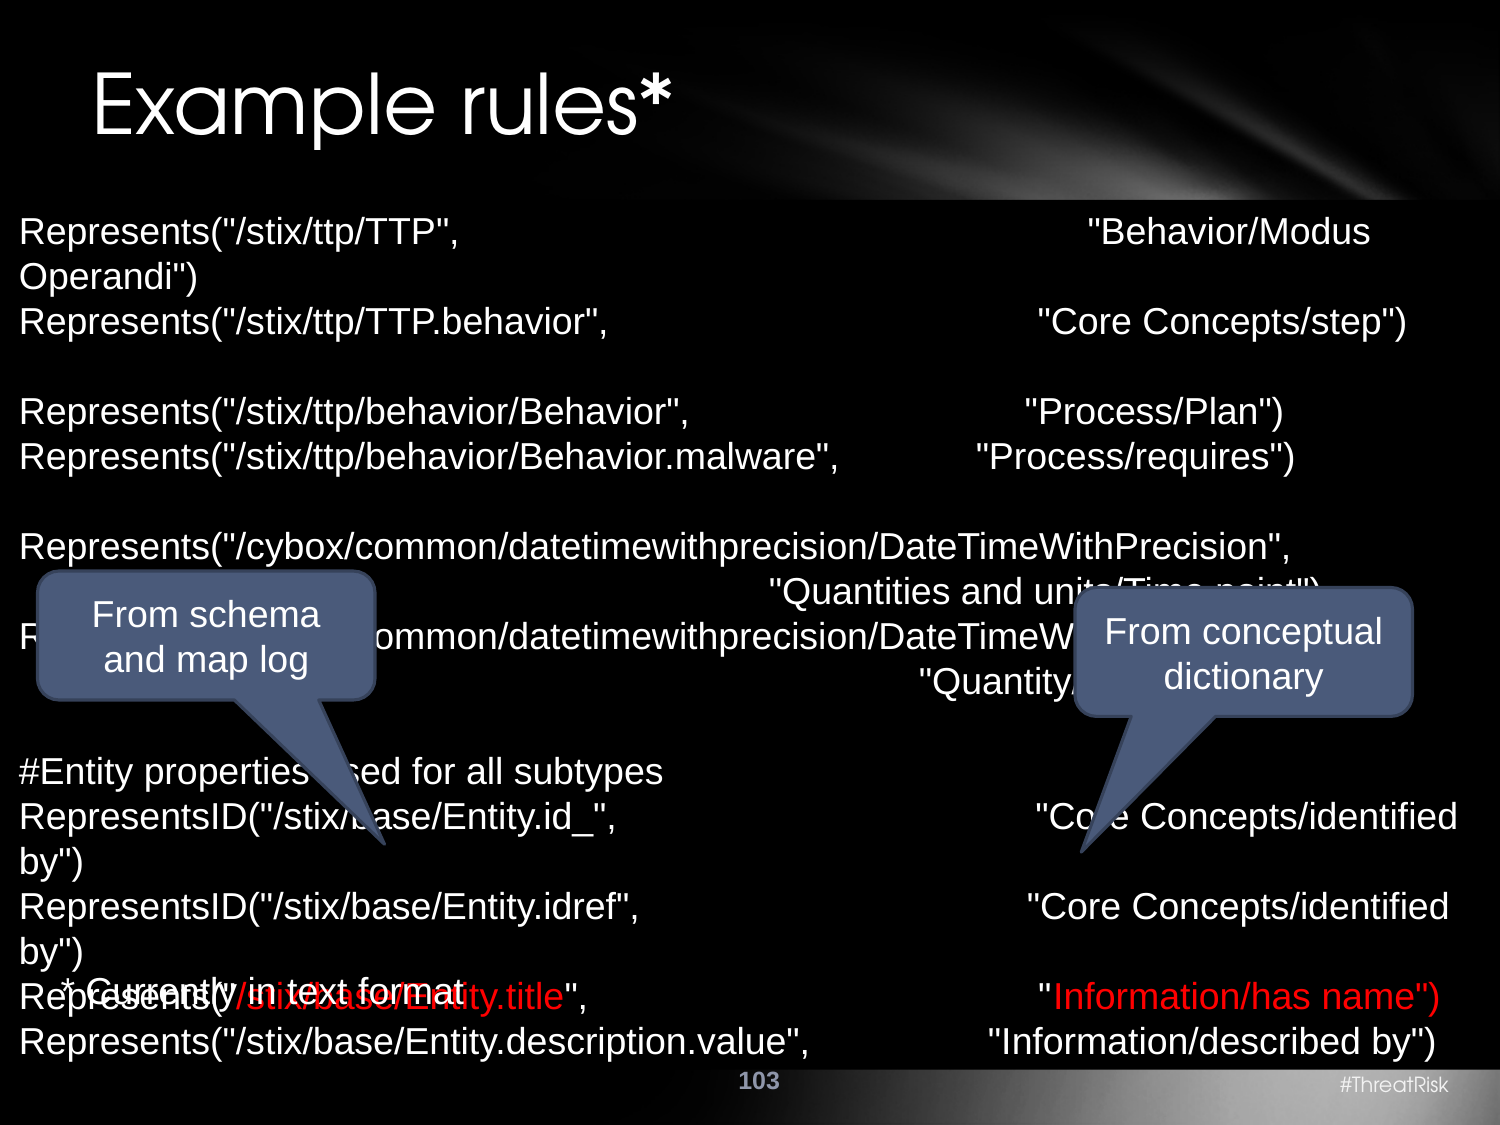

# Example rules*
Represents("/stix/ttp/TTP",                                                            "Behavior/Modus Operandi")
Represents("/stix/ttp/TTP.behavior",                                         "Core Concepts/step")

Represents("/stix/ttp/behavior/Behavior",                                "Process/Plan")
Represents("/stix/ttp/behavior/Behavior.malware",             "Process/requires")

Represents("/cybox/common/datetimewithprecision/DateTimeWithPrecision",
					"Quantities and units/Time point")
Represents("/cybox/common/datetimewithprecision/DateTimeWithPrecision.value", 						"Quantity/value")

#Entity properties used for all subtypes
RepresentsID("/stix/base/Entity.id_",                                        "Core Concepts/identified by")
RepresentsID("/stix/base/Entity.idref",                                     "Core Concepts/identified by")
Represents("/stix/base/Entity.title",                                           "Information/has name")
Represents("/stix/base/Entity.description.value",                 "Information/described by")
From schema and map log
From conceptual dictionary
* Currently in text format